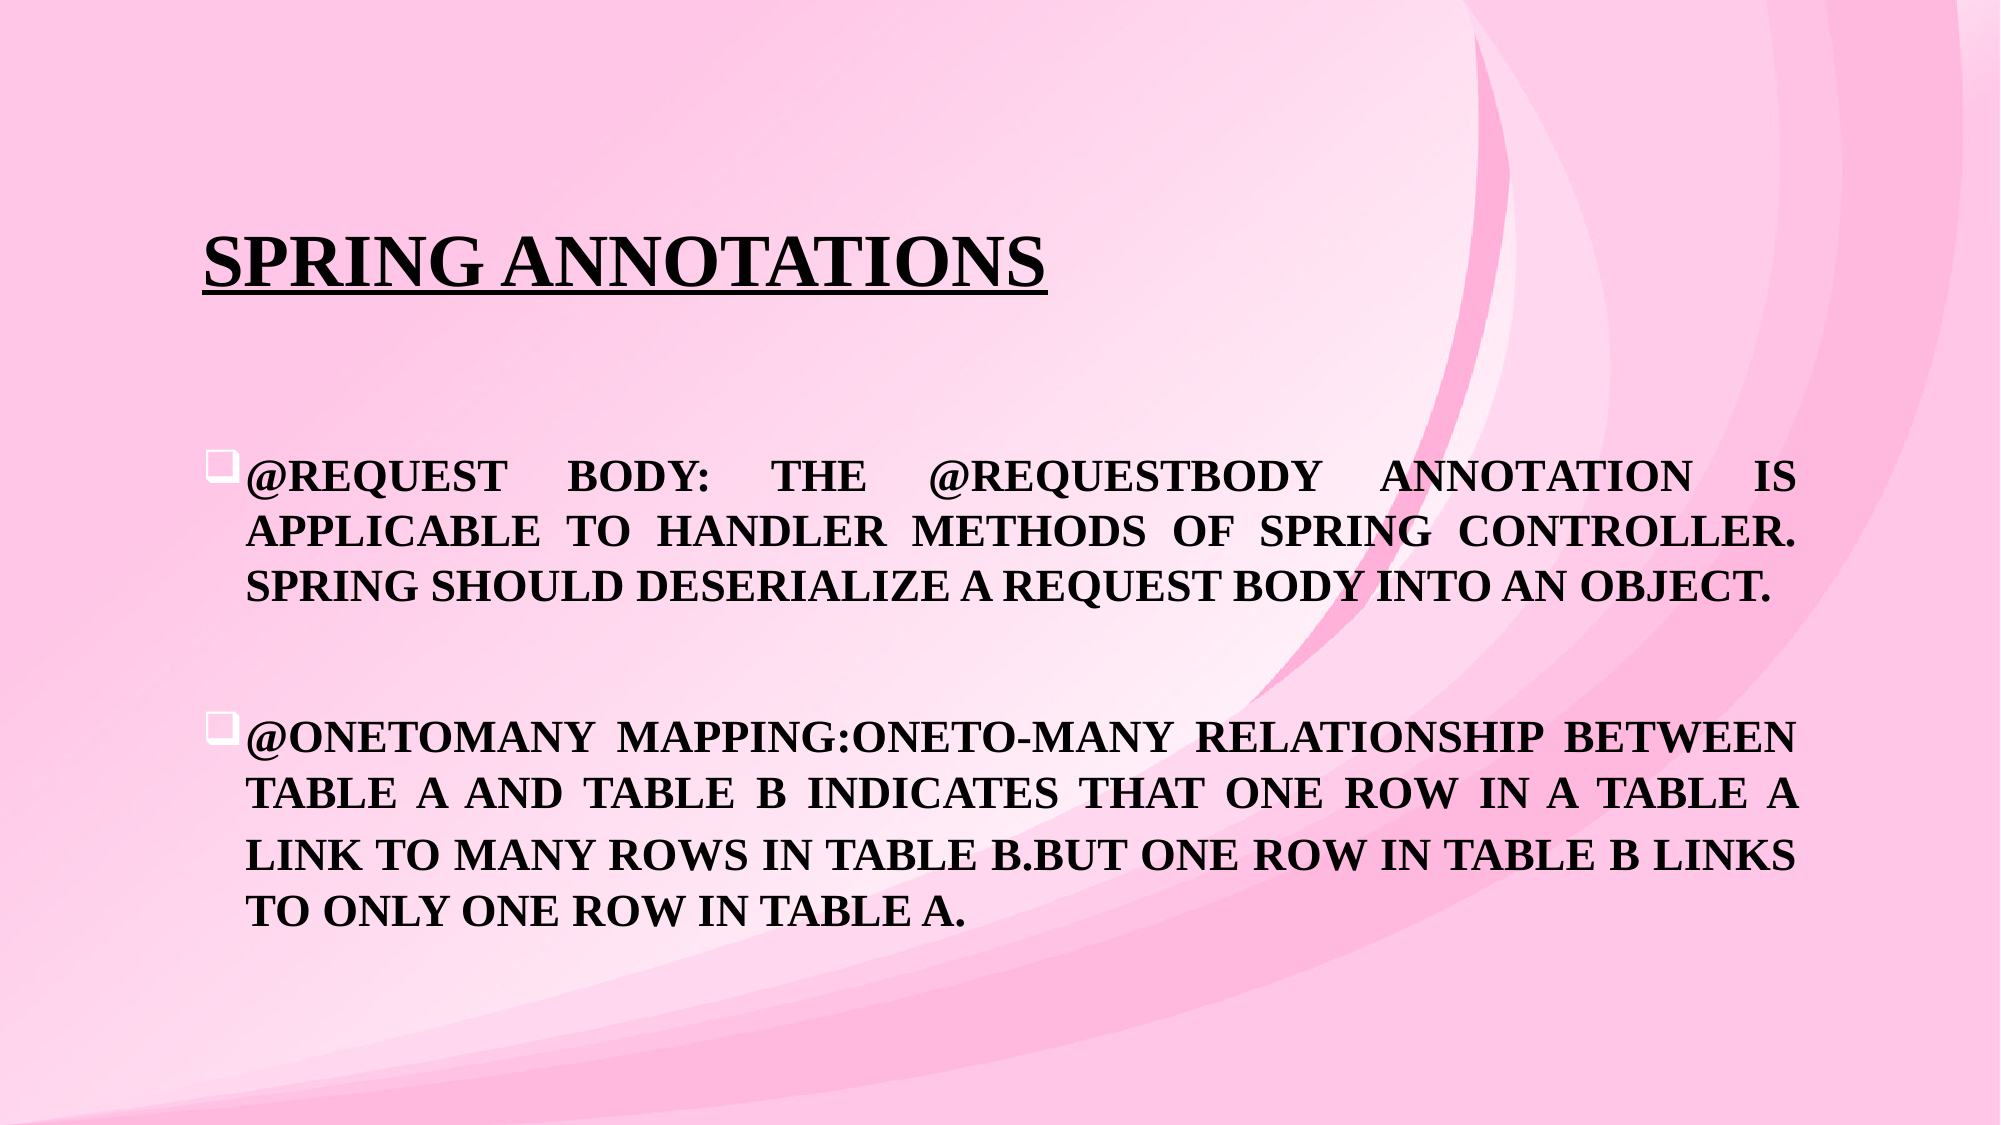

# SPRING ANNOTATIONS
@Request Body: The @RequestBody annotation is applicable to handler methods of spring controller. spring should deserialize a request body into an object.

@OneToMany Mapping:OneTo-Many relationship between table A and table B indicates that one row in a table A link to many rows in table B.but one row in table B links to only one row in table A.